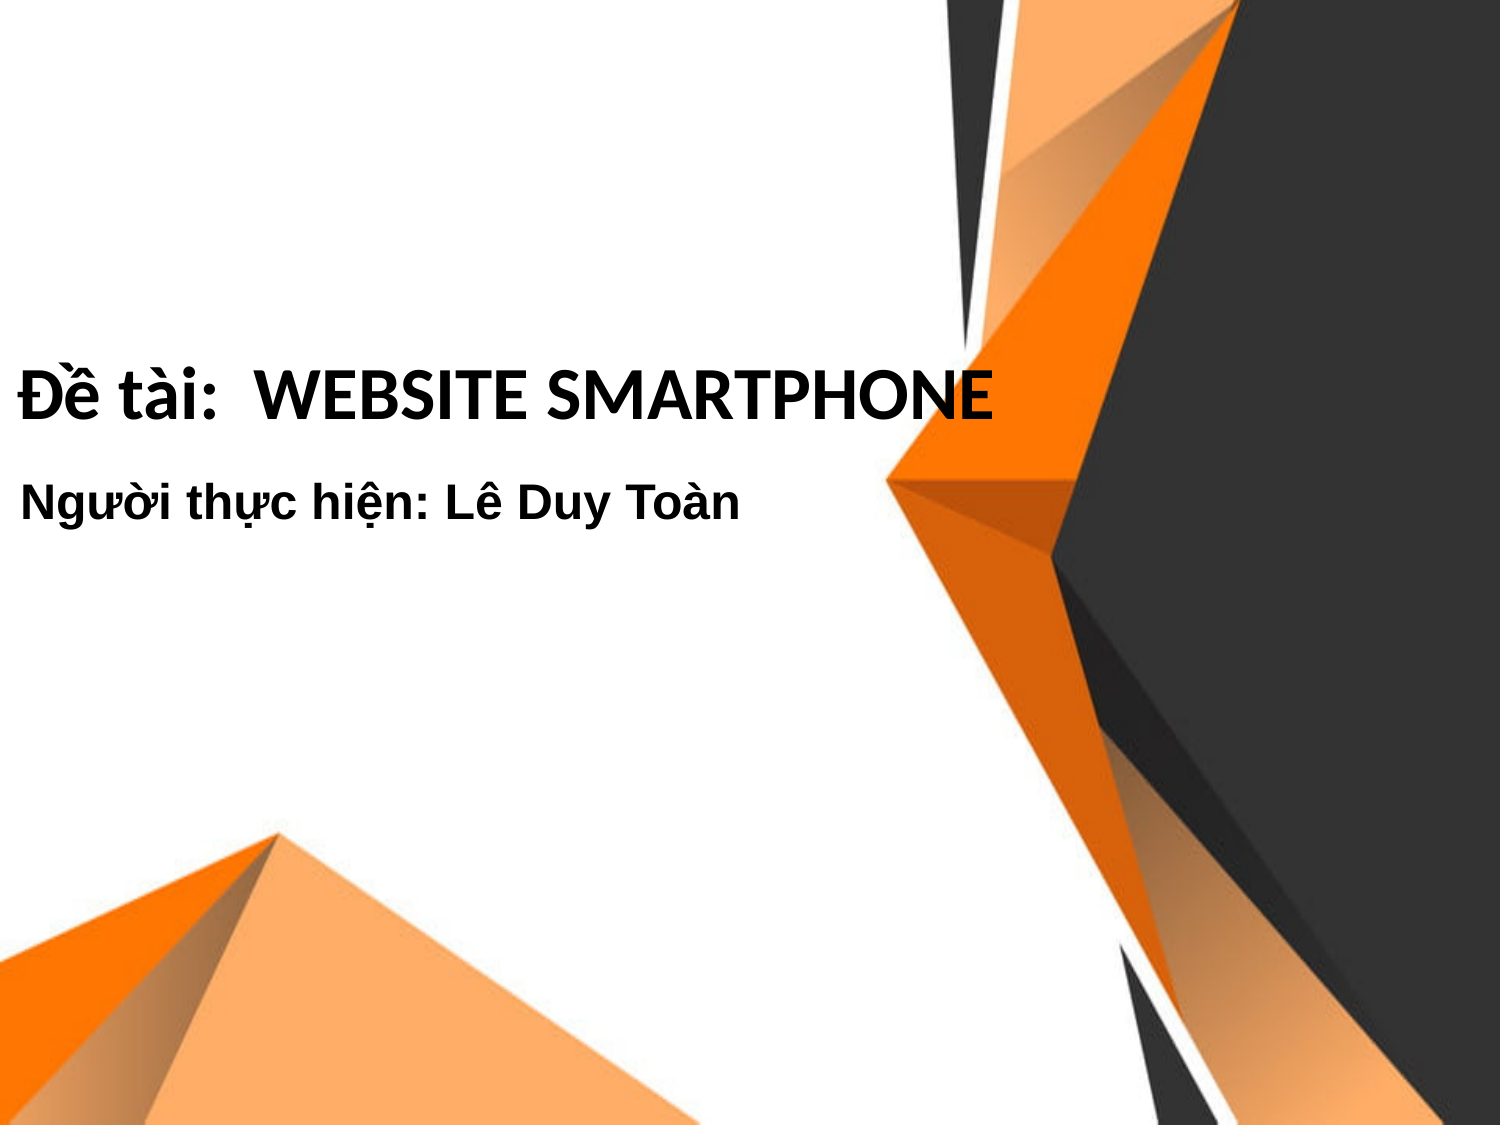

Đề tài:  WEBSITE SMARTPHONE
Người thực hiện: Lê Duy Toàn